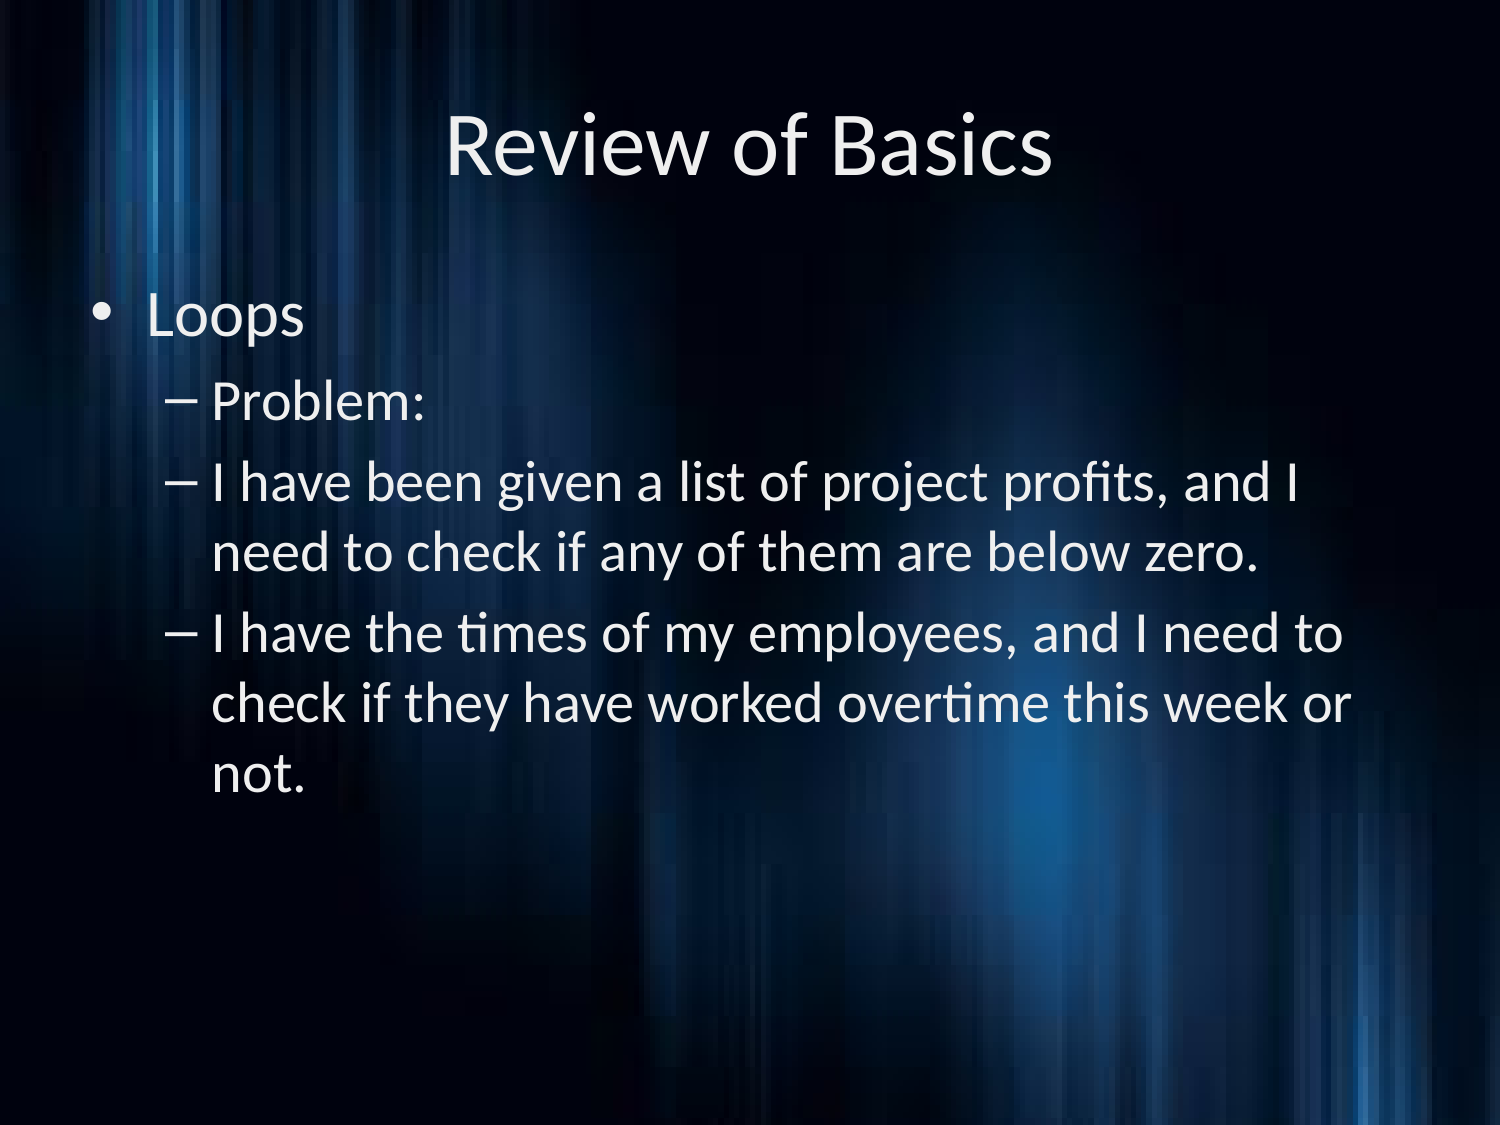

# Review of Basics
Loops
Problem:
I have been given a list of project profits, and I need to check if any of them are below zero.
I have the times of my employees, and I need to check if they have worked overtime this week or not.